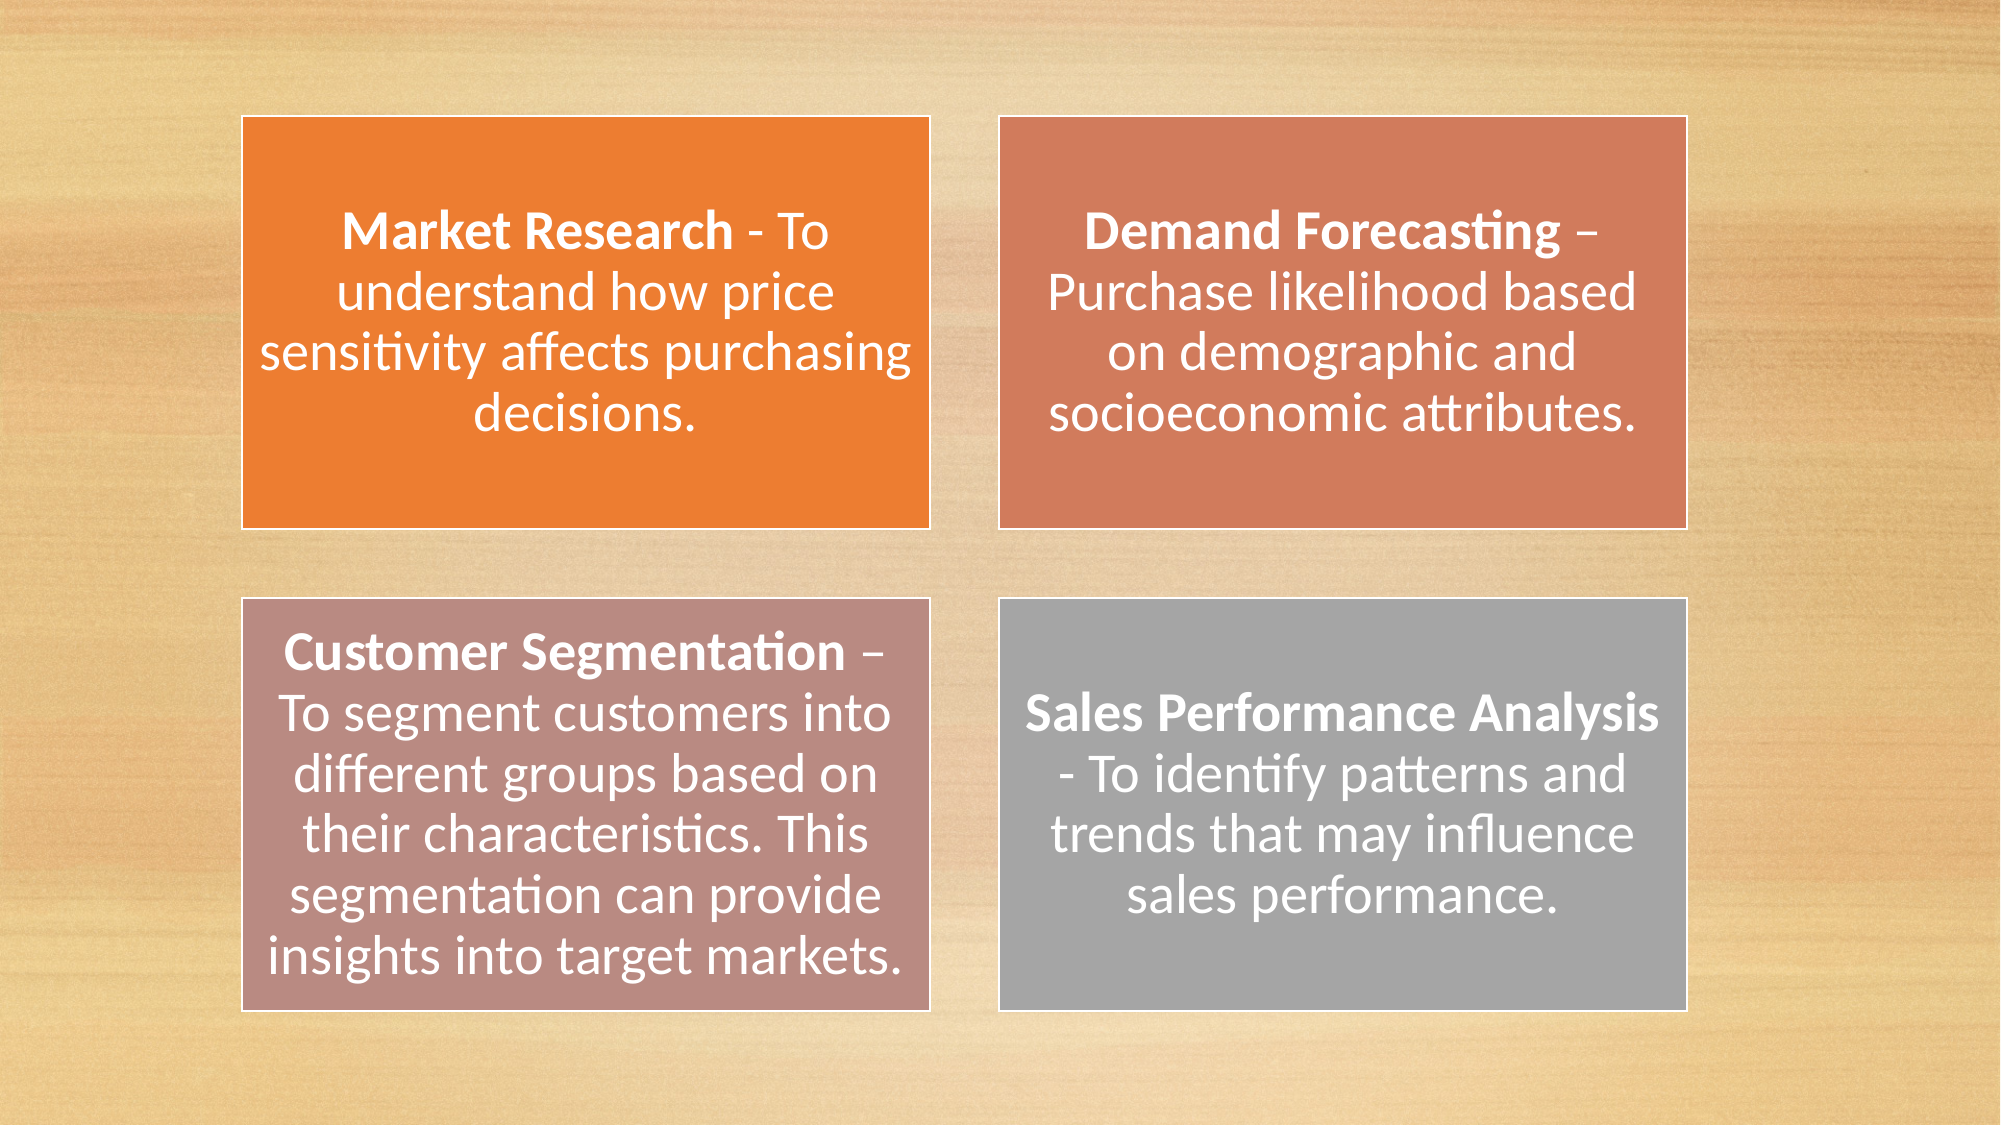

Market Research - To understand how price sensitivity affects purchasing decisions.
Demand Forecasting – Purchase likelihood based on demographic and socioeconomic attributes.
Customer Segmentation – To segment customers into different groups based on their characteristics. This segmentation can provide insights into target markets.
Sales Performance Analysis - To identify patterns and trends that may influence sales performance.